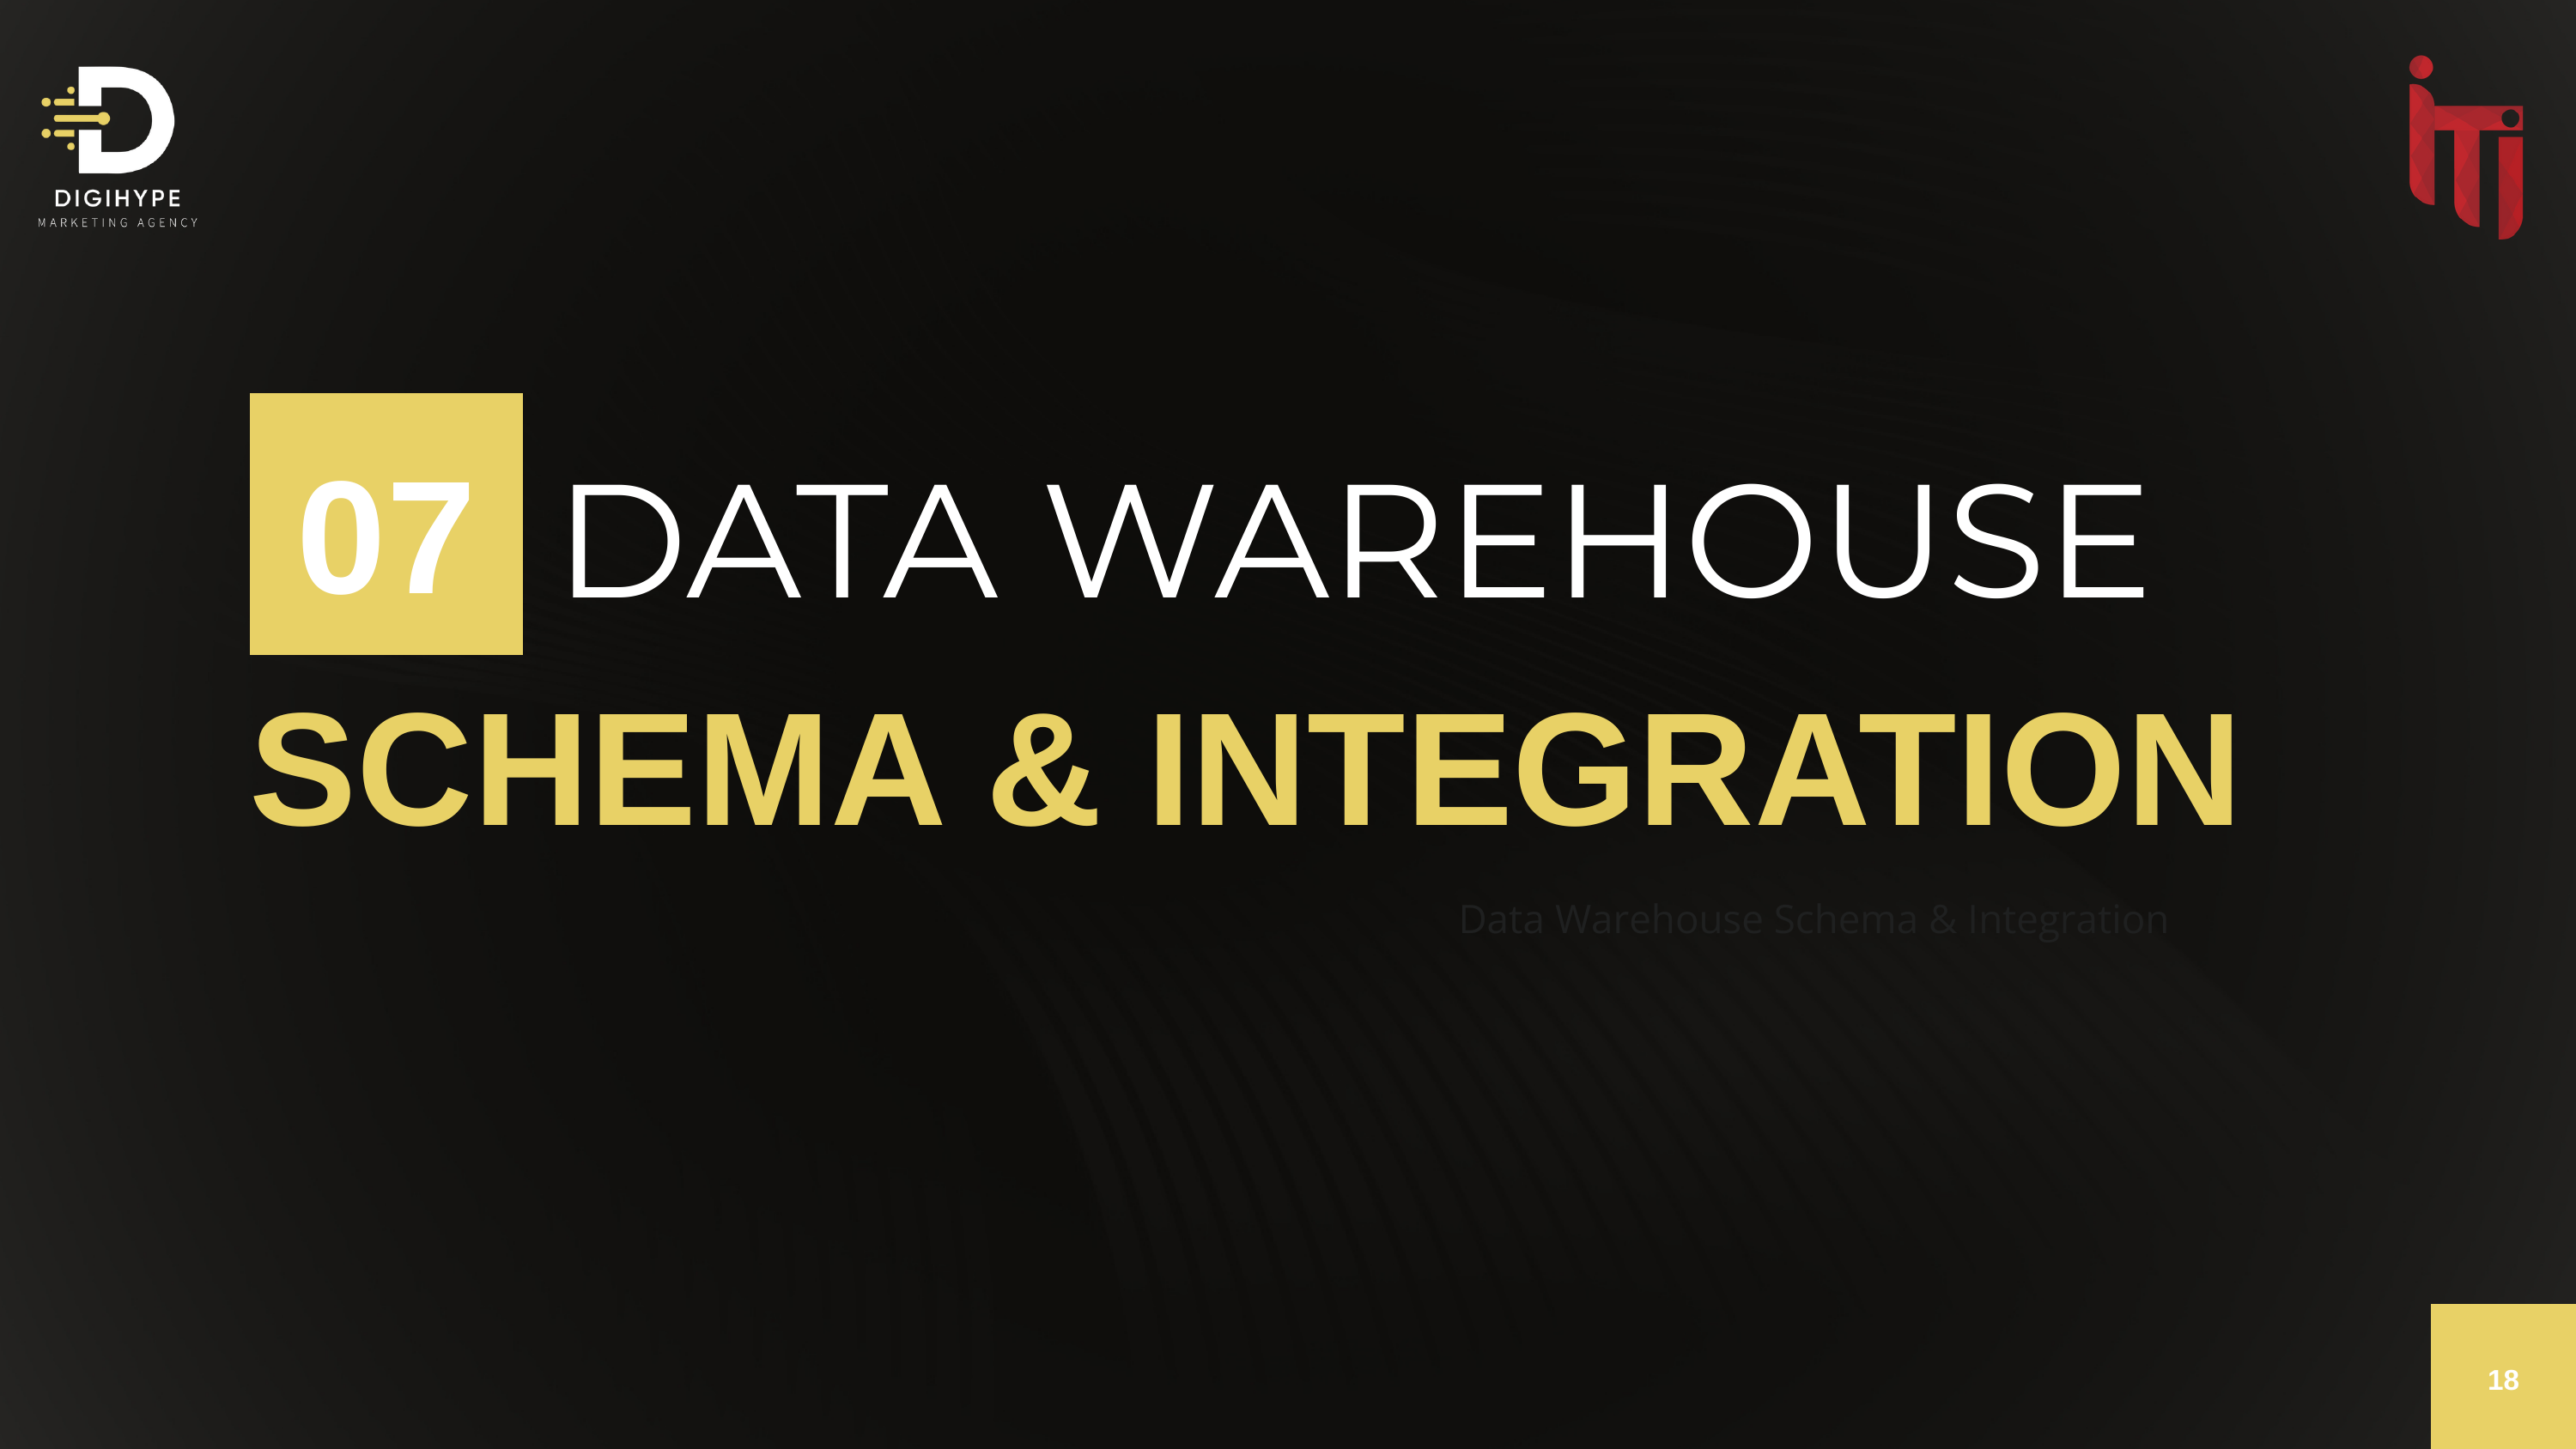

07
DATA WAREHOUSE
SCHEMA & INTEGRATION
Data Warehouse Schema & Integration

18